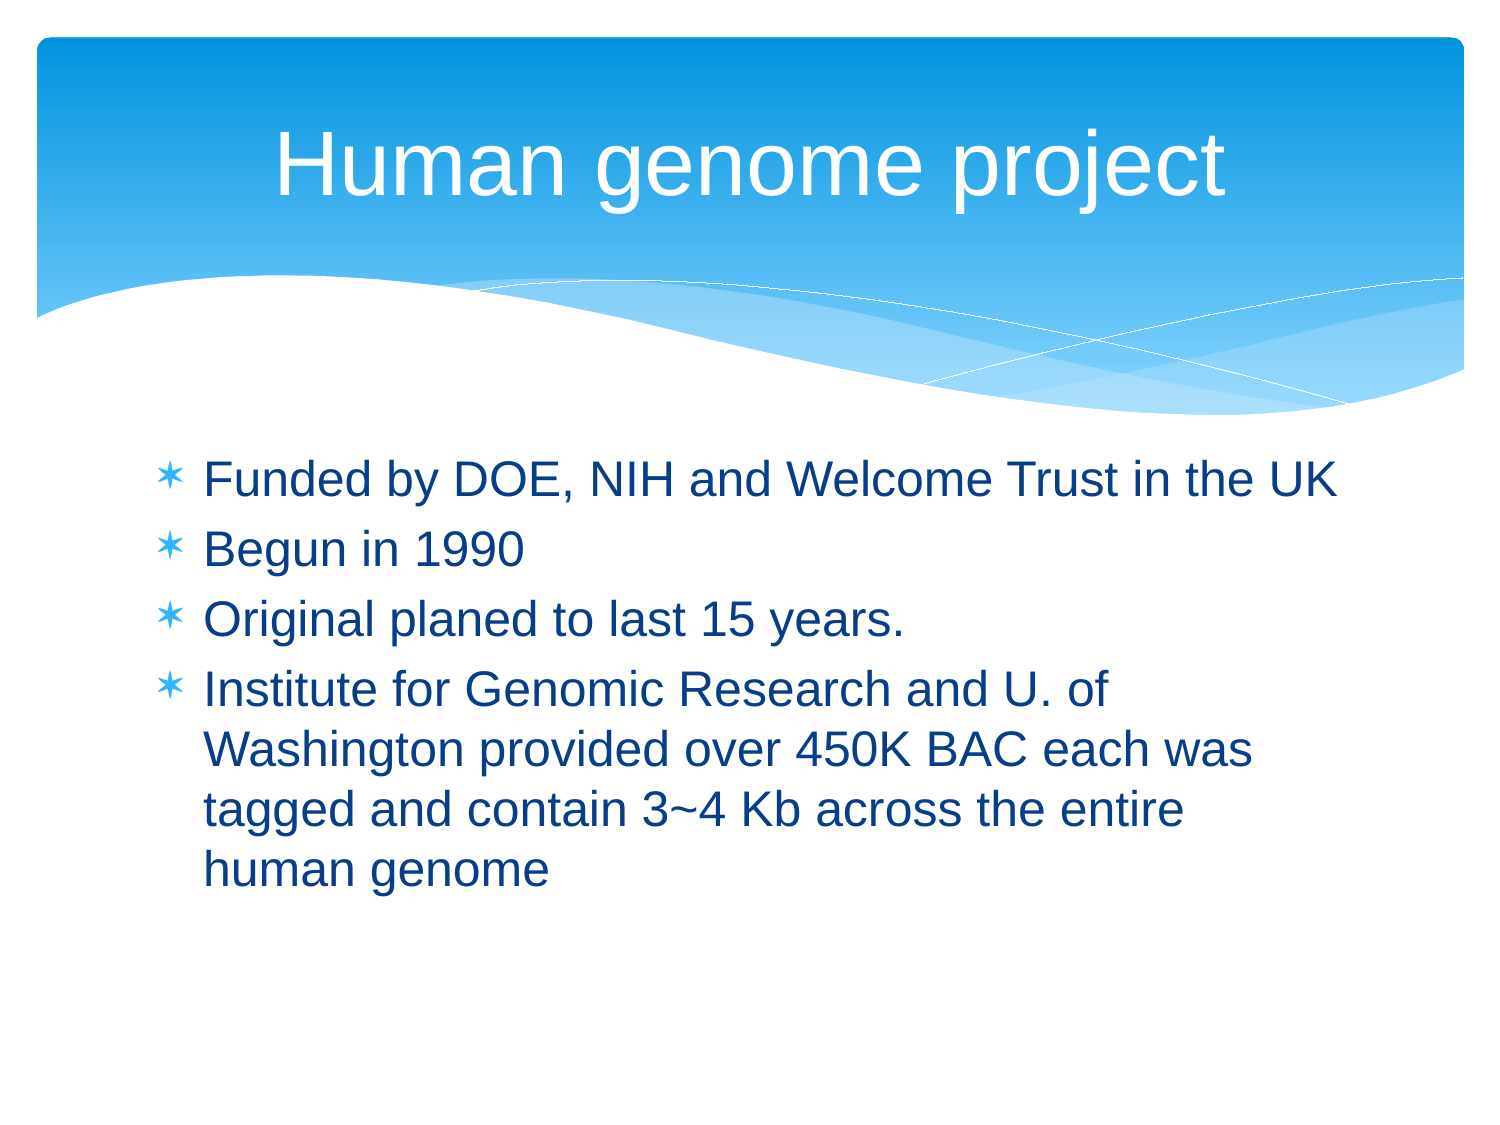

# Human genome project
Funded by DOE, NIH and Welcome Trust in the UK
Begun in 1990
Original planed to last 15 years.
Institute for Genomic Research and U. of Washington provided over 450K BAC each was tagged and contain 3~4 Kb across the entire human genome